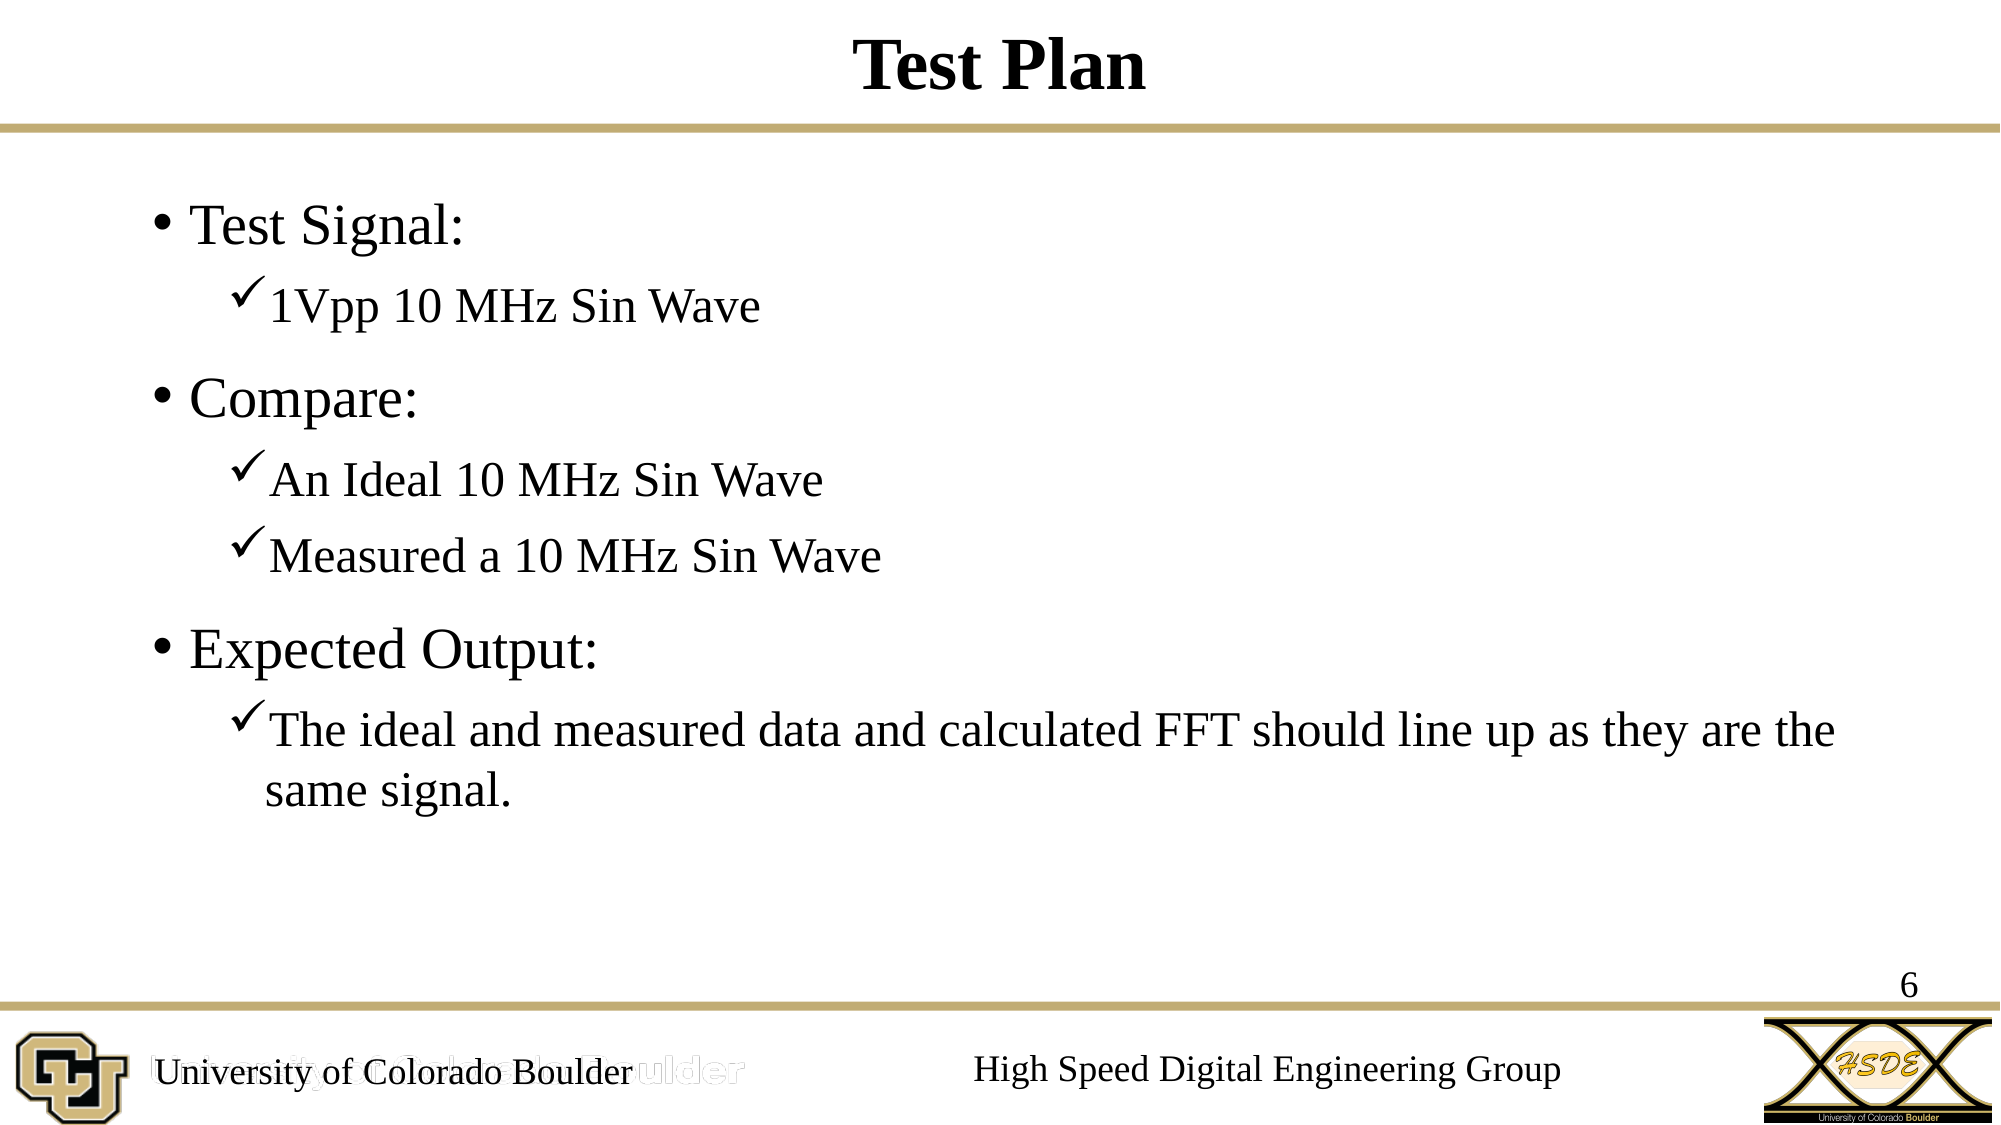

# Test Plan
Test Signal:
1Vpp 10 MHz Sin Wave
Compare:
An Ideal 10 MHz Sin Wave
Measured a 10 MHz Sin Wave
Expected Output:
The ideal and measured data and calculated FFT should line up as they are the same signal.
6